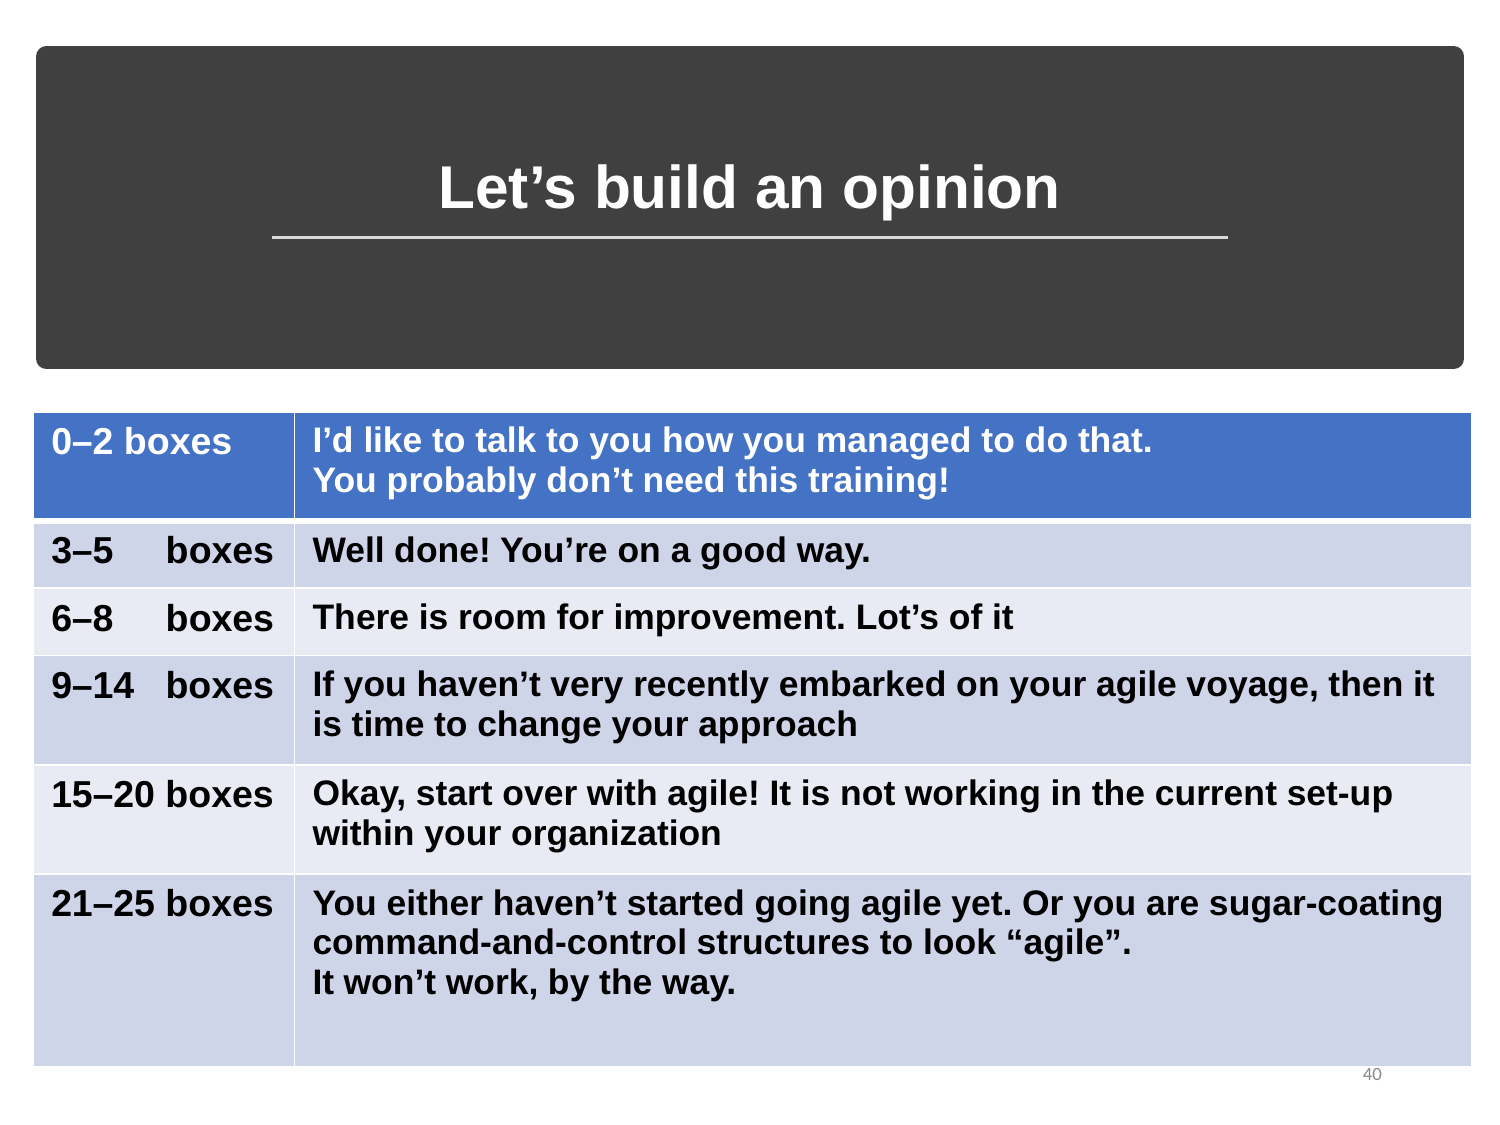

# Let’s build an opinion
| 0–2 boxes | I’d like to talk to you how you managed to do that. You probably don’t need this training! |
| --- | --- |
| 3–5 boxes | Well done! You’re on a good way. |
| 6–8 boxes | There is room for improvement. Lot’s of it |
| 9–14 boxes | If you haven’t very recently embarked on your agile voyage, then it is time to change your approach |
| 15–20 boxes | Okay, start over with agile! It is not working in the current set-up within your organization |
| 21–25 boxes | You either haven’t started going agile yet. Or you are sugar-coating command-and-control structures to look “agile”. It won’t work, by the way. |
40